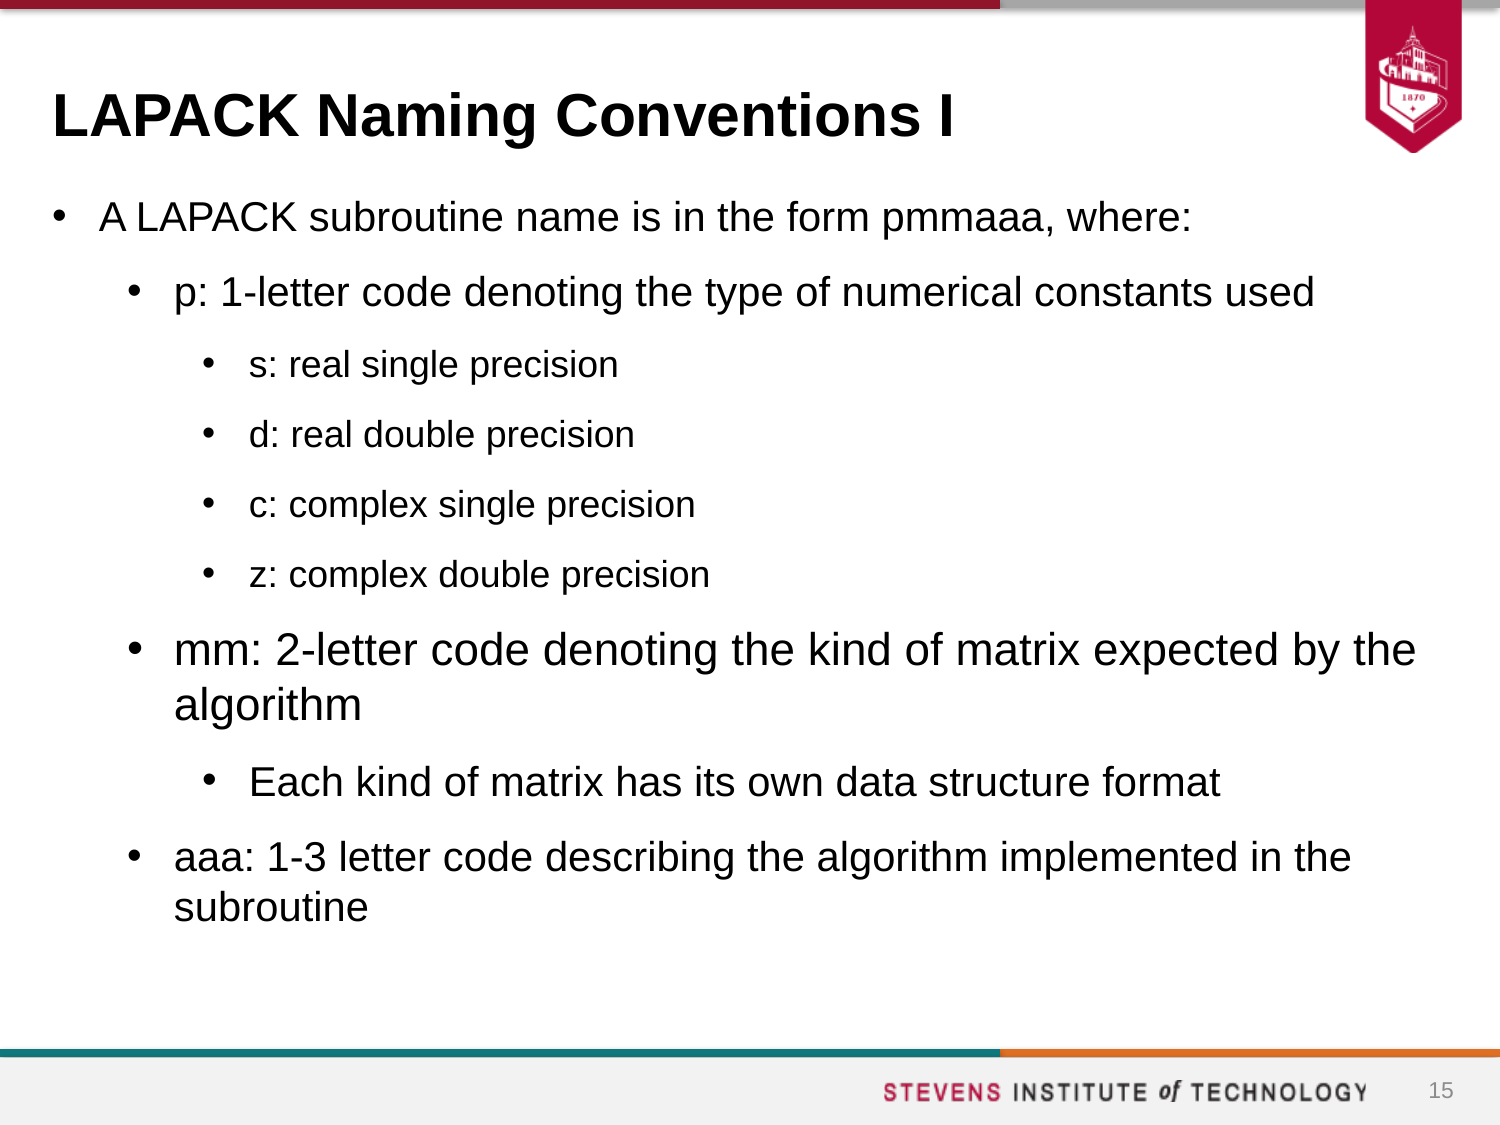

# LAPACK Naming Conventions I
A LAPACK subroutine name is in the form pmmaaa, where:
p: 1-letter code denoting the type of numerical constants used
s: real single precision
d: real double precision
c: complex single precision
z: complex double precision
mm: 2-letter code denoting the kind of matrix expected by the algorithm
Each kind of matrix has its own data structure format
aaa: 1-3 letter code describing the algorithm implemented in the subroutine
15